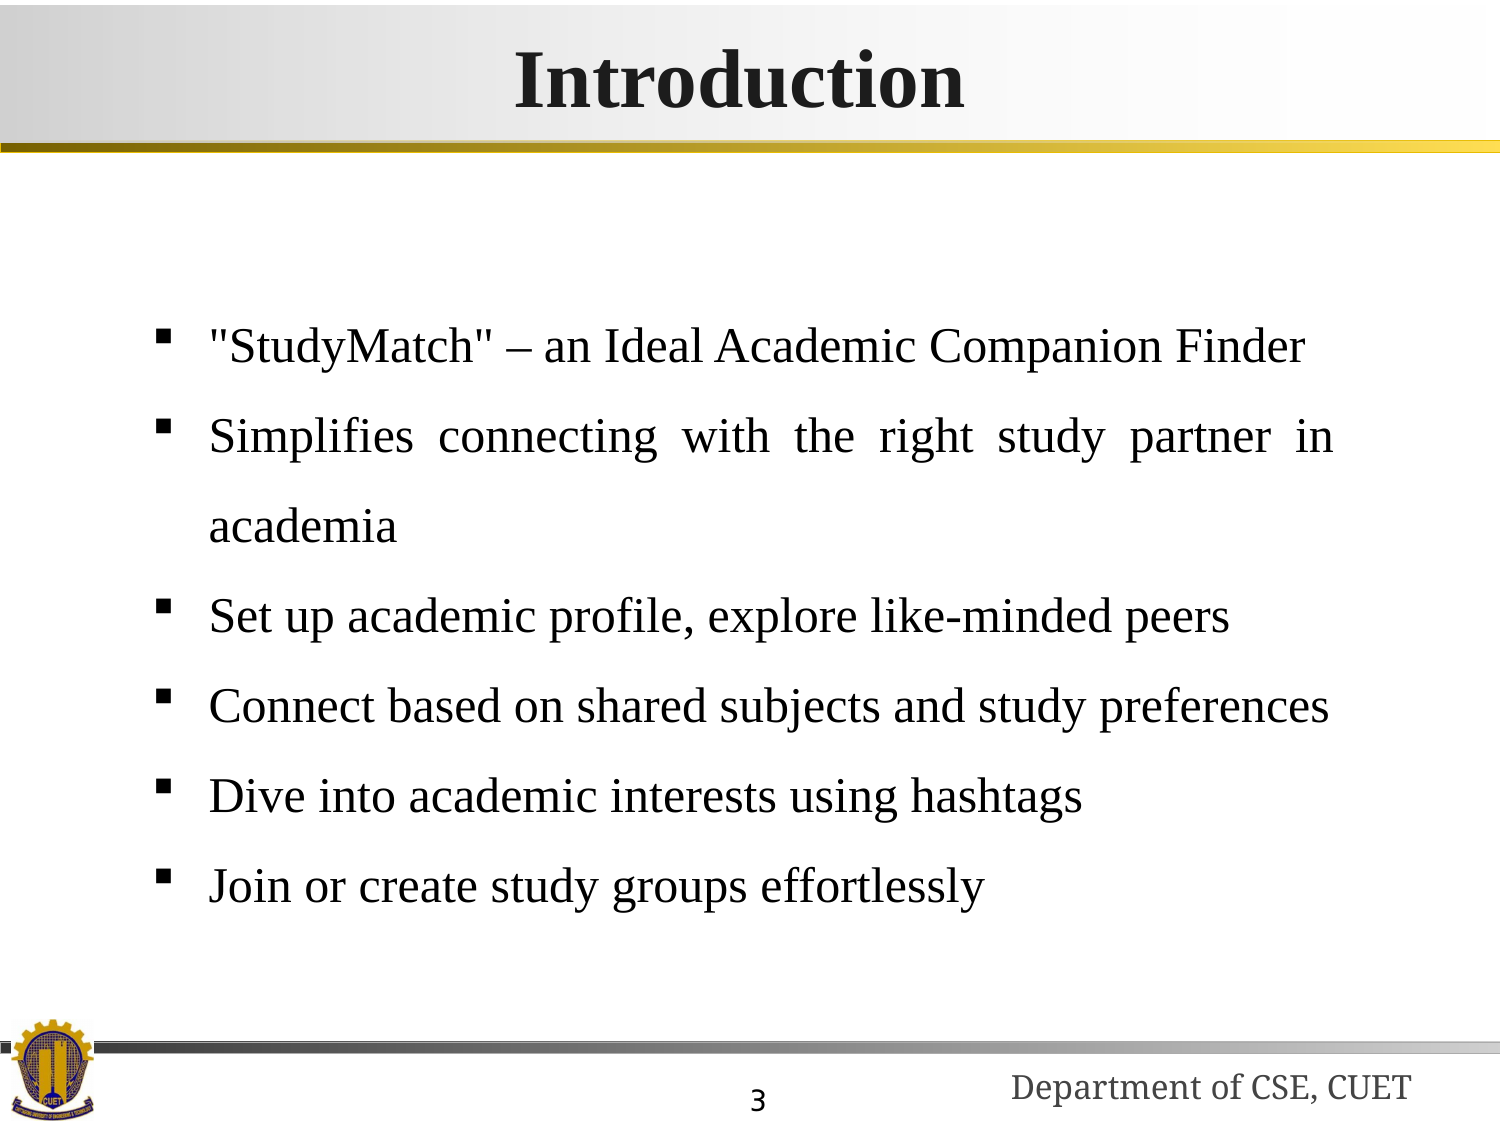

# Introduction
"StudyMatch" – an Ideal Academic Companion Finder
Simplifies connecting with the right study partner in academia
Set up academic profile, explore like-minded peers
Connect based on shared subjects and study preferences
Dive into academic interests using hashtags
Join or create study groups effortlessly